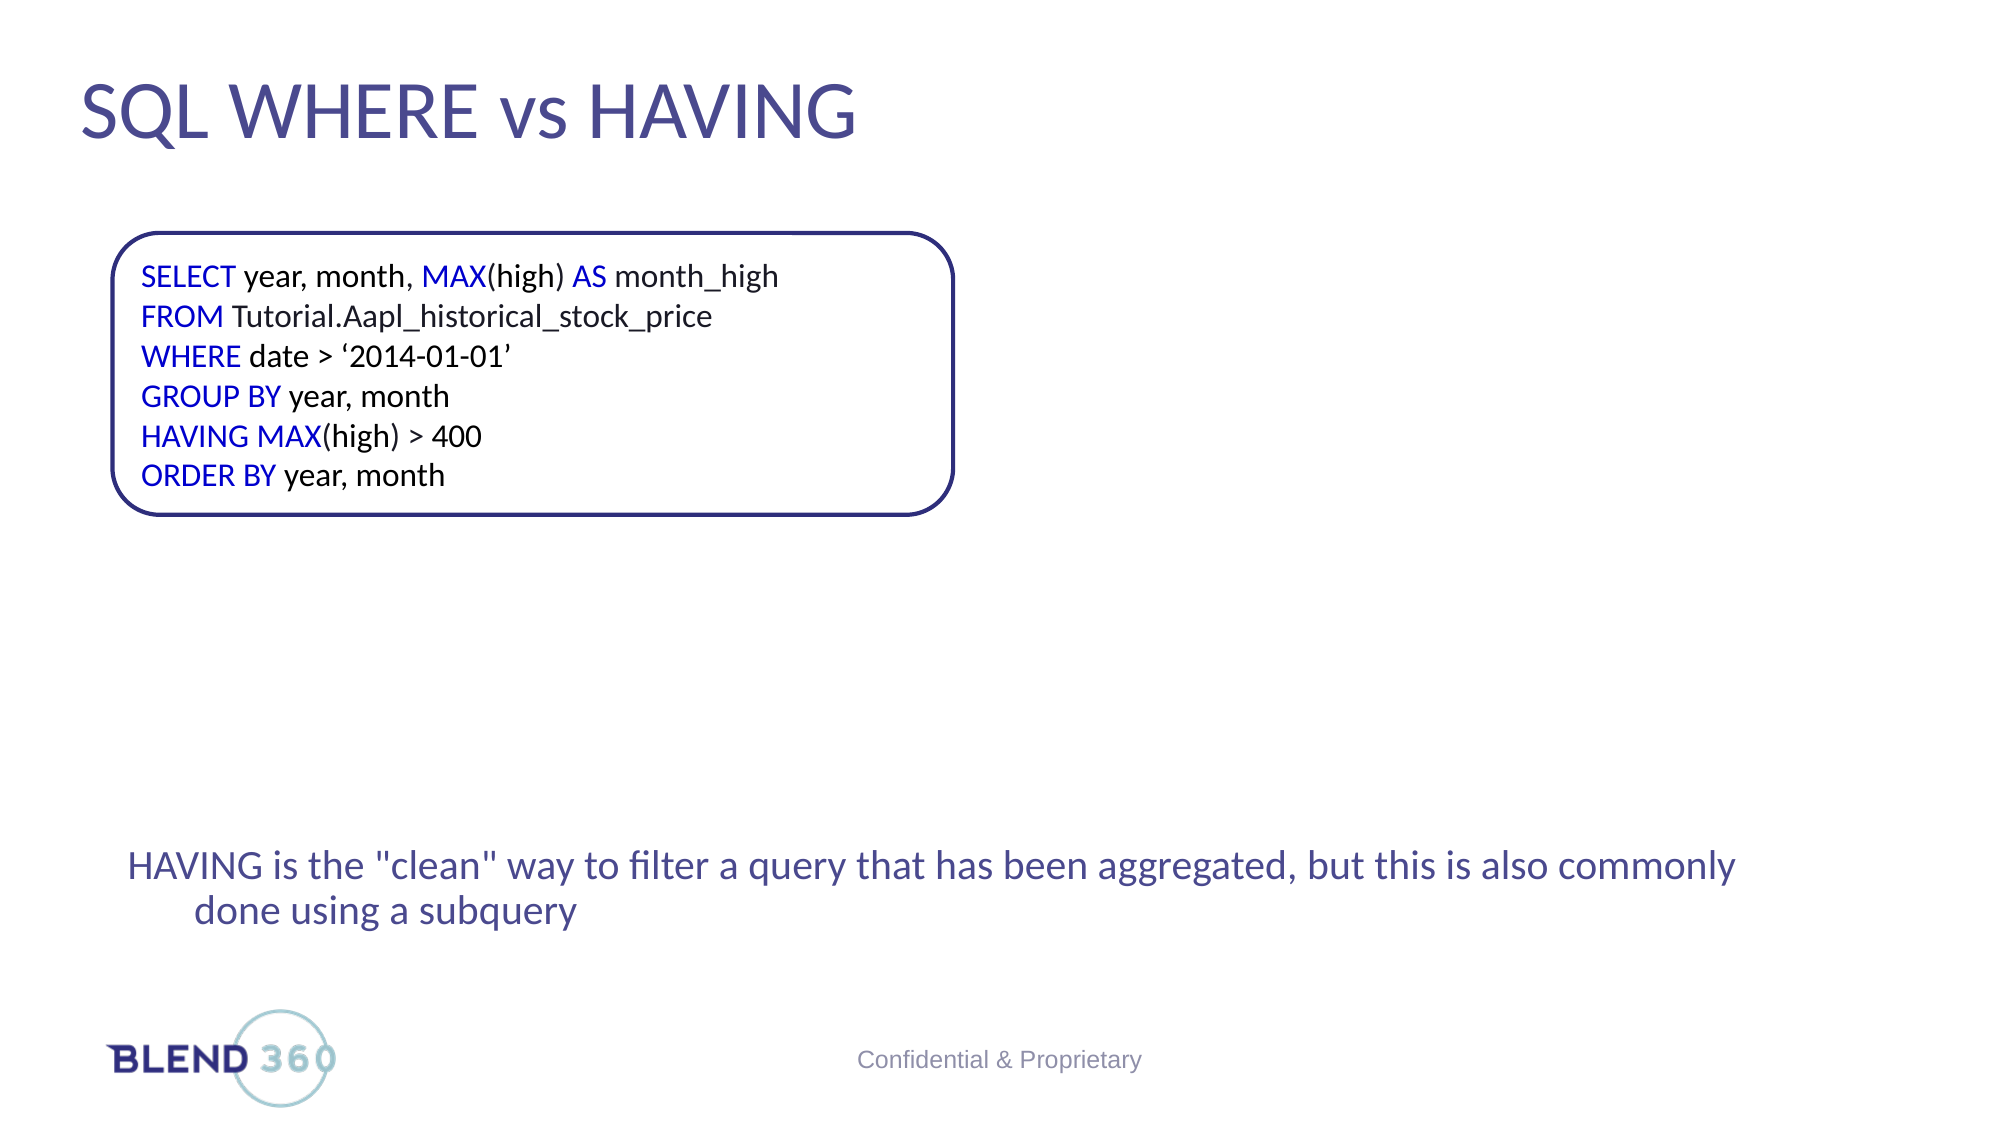

# SQL WHERE vs HAVING
SELECT year, month, MAX(high) AS month_high
FROM Tutorial.Aapl_historical_stock_price
WHERE date > ‘2014-01-01’
GROUP BY year, month
HAVING MAX(high) > 400
ORDER BY year, month
HAVING is the "clean" way to filter a query that has been aggregated, but this is also commonly done using a subquery